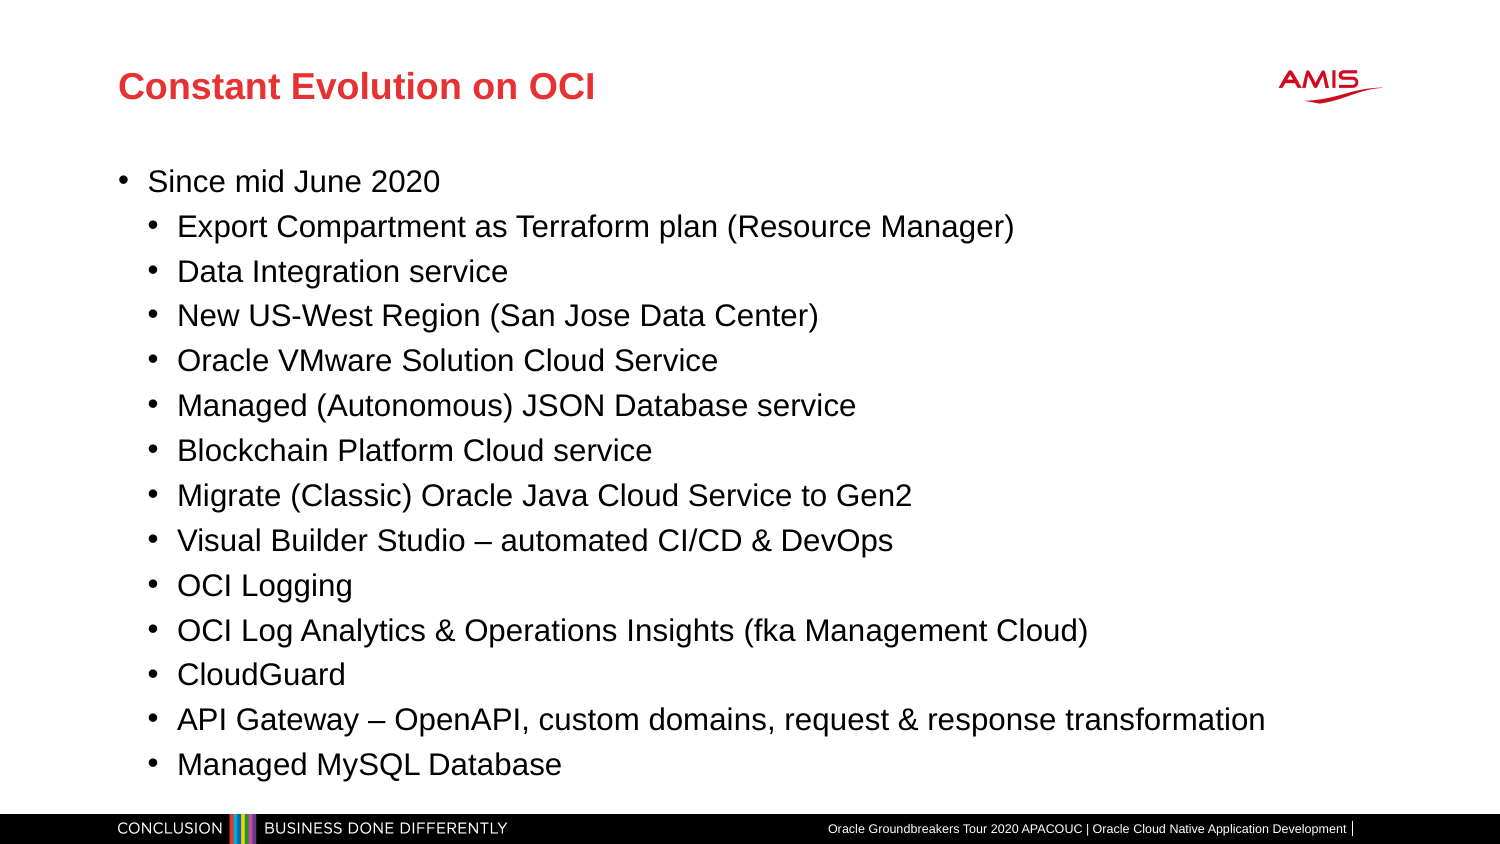

# Constant Evolution on OCI
Since mid June 2020
Export Compartment as Terraform plan (Resource Manager)
Data Integration service
New US-West Region (San Jose Data Center)
Oracle VMware Solution Cloud Service
Managed (Autonomous) JSON Database service
Blockchain Platform Cloud service
Migrate (Classic) Oracle Java Cloud Service to Gen2
Visual Builder Studio – automated CI/CD & DevOps
OCI Logging
OCI Log Analytics & Operations Insights (fka Management Cloud)
CloudGuard
API Gateway – OpenAPI, custom domains, request & response transformation
Managed MySQL Database
Oracle Groundbreakers Tour 2020 APACOUC | Oracle Cloud Native Application Development